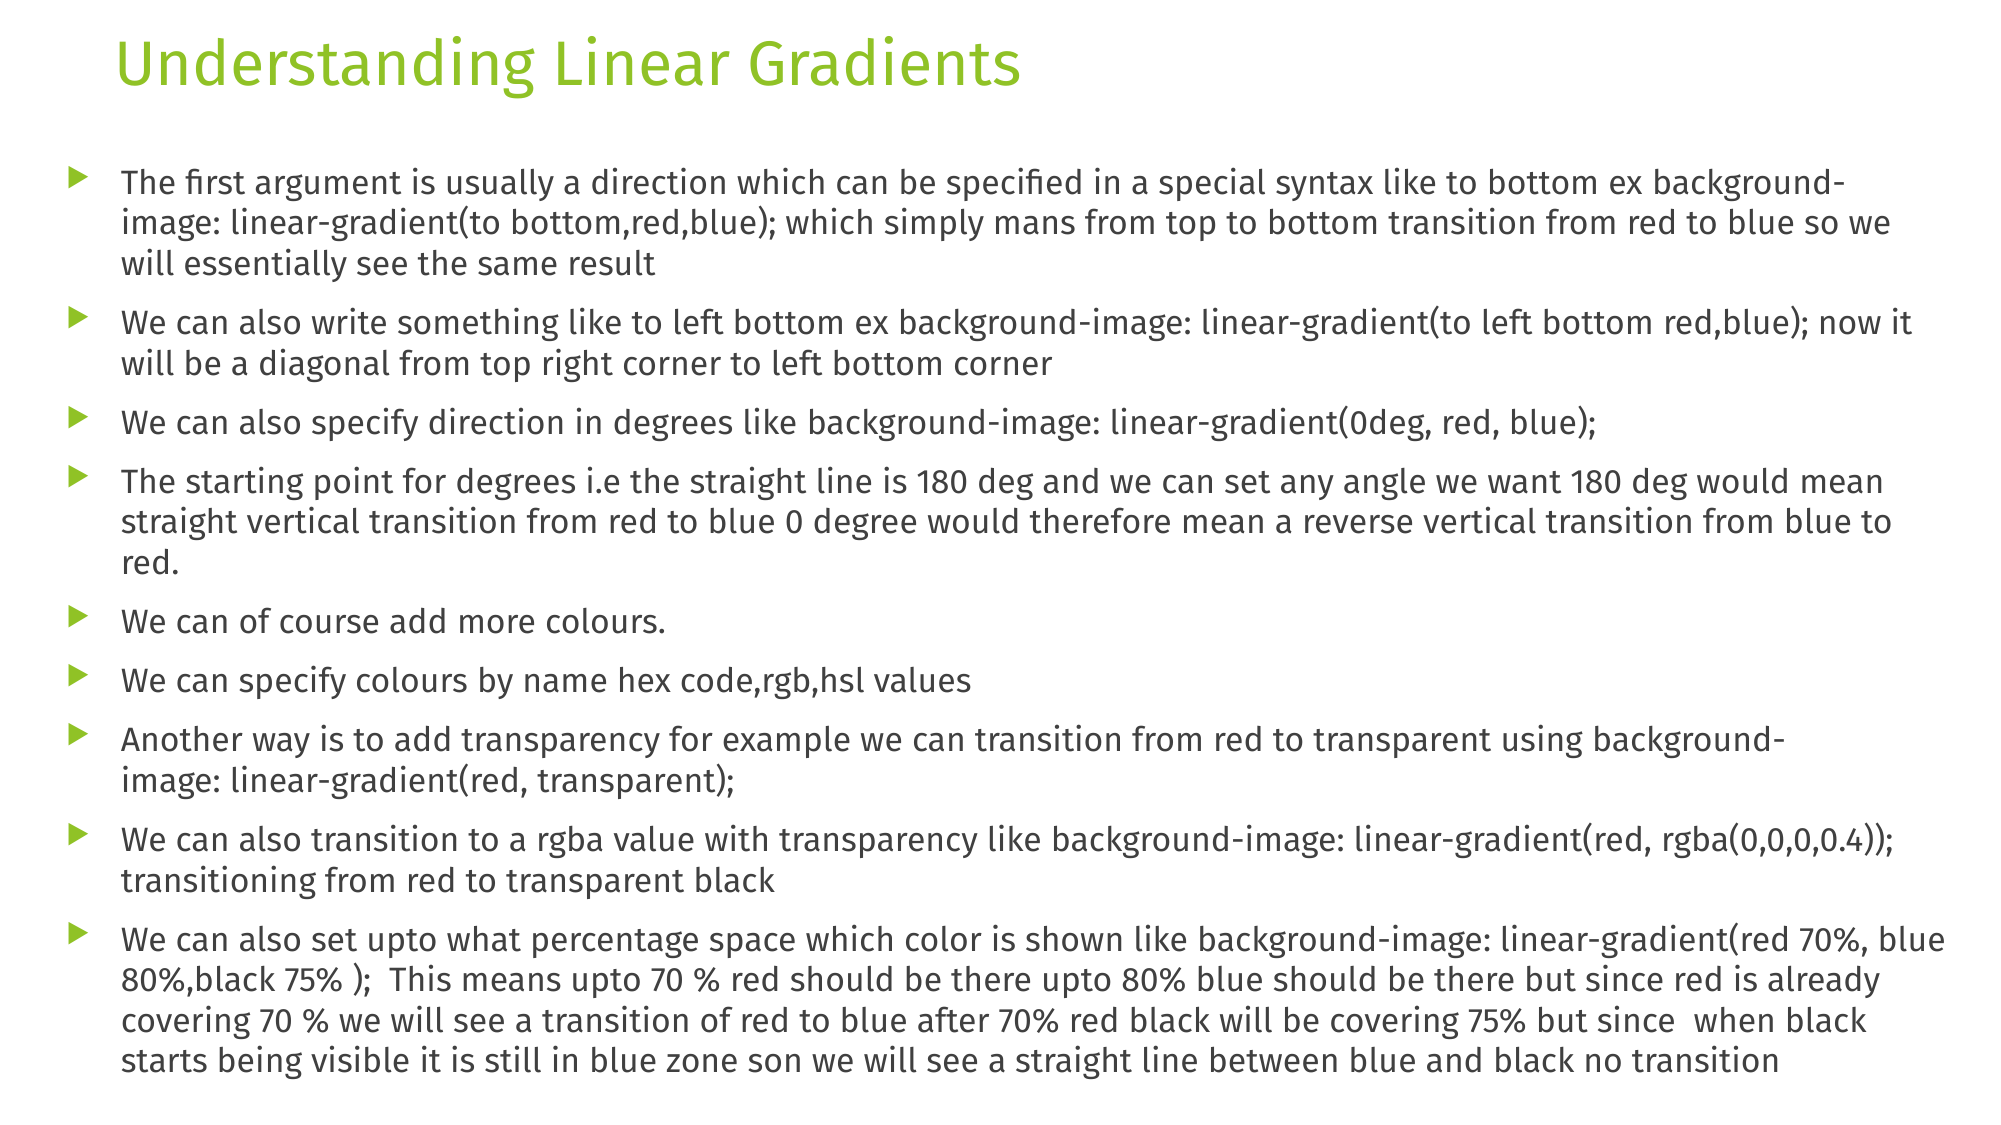

# Understanding Linear Gradients
The first argument is usually a direction which can be specified in a special syntax like to bottom ex background-image: linear-gradient(to bottom,red,blue); which simply mans from top to bottom transition from red to blue so we will essentially see the same result
We can also write something like to left bottom ex background-image: linear-gradient(to left bottom red,blue); now it will be a diagonal from top right corner to left bottom corner
We can also specify direction in degrees like background-image: linear-gradient(0deg, red, blue);
The starting point for degrees i.e the straight line is 180 deg and we can set any angle we want 180 deg would mean straight vertical transition from red to blue 0 degree would therefore mean a reverse vertical transition from blue to red.
We can of course add more colours.
We can specify colours by name hex code,rgb,hsl values
Another way is to add transparency for example we can transition from red to transparent using background-image: linear-gradient(red, transparent);
We can also transition to a rgba value with transparency like background-image: linear-gradient(red, rgba(0,0,0,0.4)); transitioning from red to transparent black
We can also set upto what percentage space which color is shown like background-image: linear-gradient(red 70%, blue 80%,black 75% );  This means upto 70 % red should be there upto 80% blue should be there but since red is already covering 70 % we will see a transition of red to blue after 70% red black will be covering 75% but since  when black starts being visible it is still in blue zone son we will see a straight line between blue and black no transition